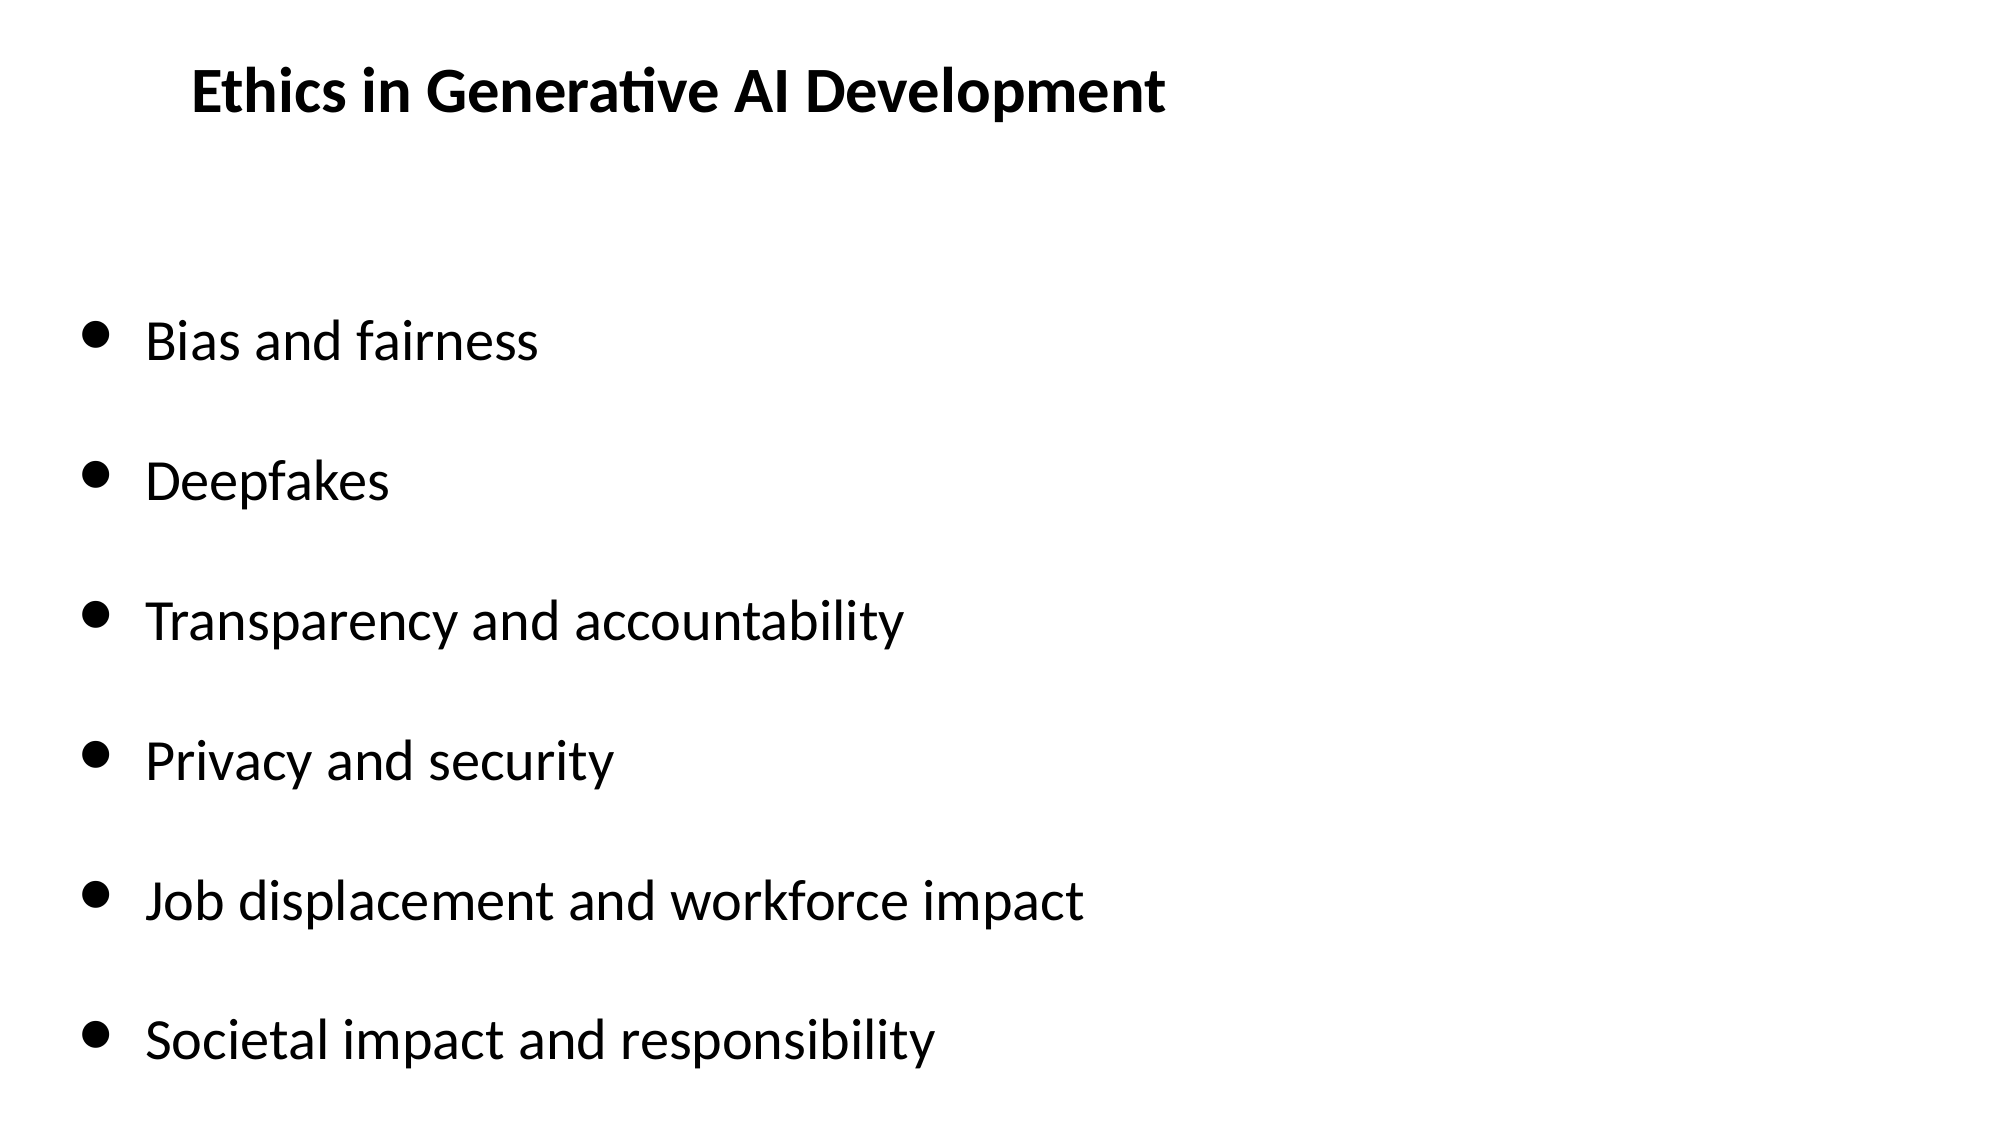

Ethics in Generative AI Development

Bias and fairness
Deepfakes
Transparency and accountability
Privacy and security
Job displacement and workforce impact
Societal impact and responsibility